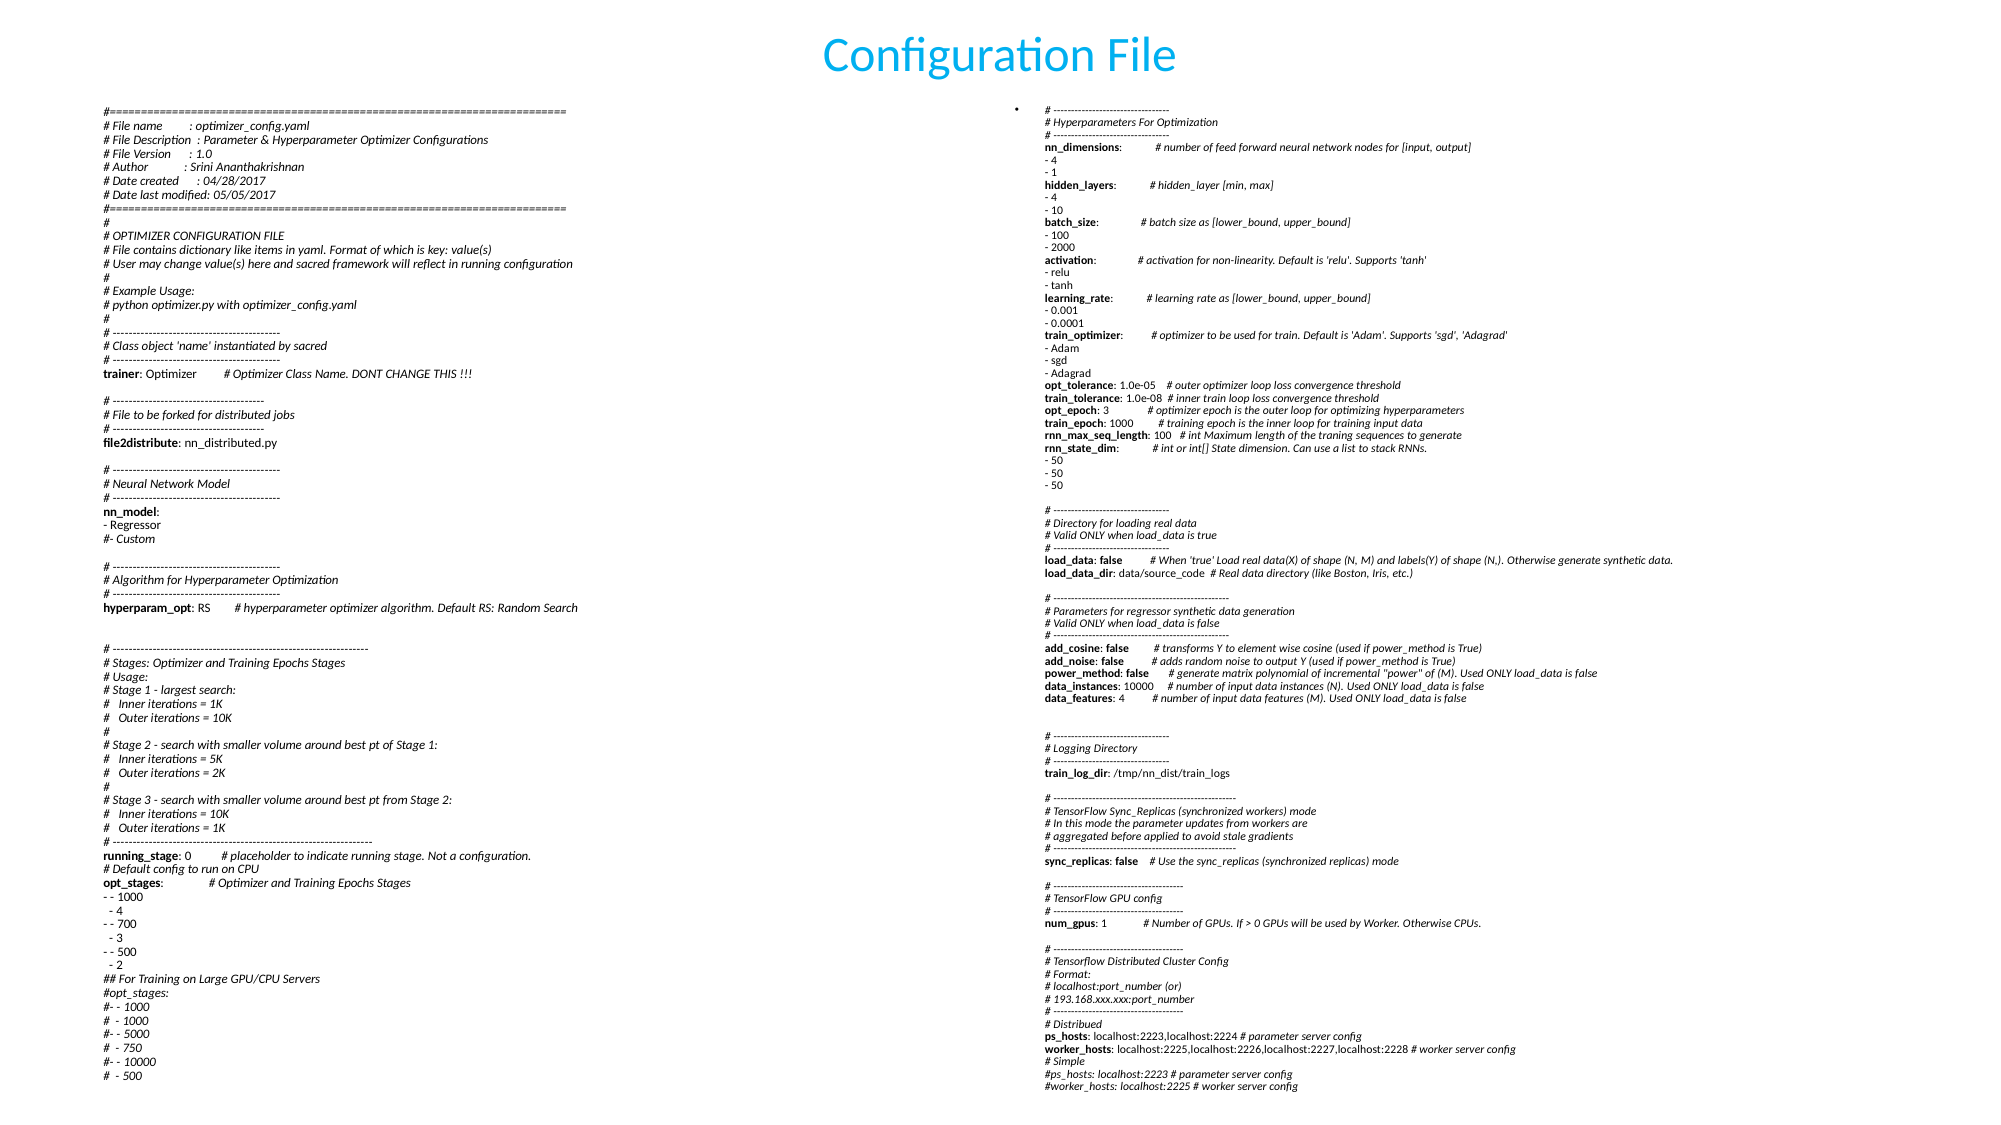

# Configuration File
# --------------------------------- # Hyperparameters For Optimization # --------------------------------- nn_dimensions:            # number of feed forward neural network nodes for [input, output] - 4 - 1 hidden_layers:            # hidden_layer [min, max] - 4 - 10 batch_size:               # batch size as [lower_bound, upper_bound] - 100 - 2000 activation:               # activation for non-linearity. Default is 'relu'. Supports 'tanh' - relu - tanh learning_rate:            # learning rate as [lower_bound, upper_bound] - 0.001 - 0.0001 train_optimizer:          # optimizer to be used for train. Default is 'Adam'. Supports 'sgd', 'Adagrad' - Adam - sgd - Adagrad opt_tolerance: 1.0e-05    # outer optimizer loop loss convergence threshold train_tolerance: 1.0e-08  # inner train loop loss convergence threshold opt_epoch: 3              # optimizer epoch is the outer loop for optimizing hyperparameters train_epoch: 1000         # training epoch is the inner loop for training input data rnn_max_seq_length: 100   # int Maximum length of the traning sequences to generate rnn_state_dim:            # int or int[] State dimension. Can use a list to stack RNNs. - 50 - 50 - 50 # --------------------------------- # Directory for loading real data # Valid ONLY when load_data is true # --------------------------------- load_data: false          # When 'true' Load real data(X) of shape (N, M) and labels(Y) of shape (N,). Otherwise generate synthetic data. load_data_dir: data/source_code  # Real data directory (like Boston, Iris, etc.) # -------------------------------------------------- # Parameters for regressor synthetic data generation # Valid ONLY when load_data is false # -------------------------------------------------- add_cosine: false         # transforms Y to element wise cosine (used if power_method is True) add_noise: false          # adds random noise to output Y (used if power_method is True) power_method: false       # generate matrix polynomial of incremental "power" of (M). Used ONLY load_data is false data_instances: 10000     # number of input data instances (N). Used ONLY load_data is false data_features: 4          # number of input data features (M). Used ONLY load_data is false # --------------------------------- # Logging Directory # --------------------------------- train_log_dir: /tmp/nn_dist/train_logs # ---------------------------------------------------- # TensorFlow Sync_Replicas (synchronized workers) mode # In this mode the parameter updates from workers are # aggregated before applied to avoid stale gradients # ---------------------------------------------------- sync_replicas: false    # Use the sync_replicas (synchronized replicas) mode # ------------------------------------- # TensorFlow GPU config # ------------------------------------- num_gpus: 1             # Number of GPUs. If > 0 GPUs will be used by Worker. Otherwise CPUs. # ------------------------------------- # Tensorflow Distributed Cluster Config # Format: # localhost:port_number (or) # 193.168.xxx.xxx:port_number # ------------------------------------- # Distribued ps_hosts: localhost:2223,localhost:2224 # parameter server config worker_hosts: localhost:2225,localhost:2226,localhost:2227,localhost:2228 # worker server config # Simple #ps_hosts: localhost:2223 # parameter server config #worker_hosts: localhost:2225 # worker server config

#=========================================================================
# File name         : optimizer_config.yaml
# File Description  : Parameter & Hyperparameter Optimizer Configurations
# File Version      : 1.0
# Author            : Srini Ananthakrishnan
# Date created      : 04/28/2017
# Date last modified: 05/05/2017
#=========================================================================
#
# OPTIMIZER CONFIGURATION FILE
# File contains dictionary like items in yaml. Format of which is key: value(s)
# User may change value(s) here and sacred framework will reflect in running configuration
#
# Example Usage:
# python optimizer.py with optimizer_config.yaml
#
# ------------------------------------------
# Class object 'name' instantiated by sacred
# ------------------------------------------
trainer: Optimizer         # Optimizer Class Name. DONT CHANGE THIS !!!
# --------------------------------------
# File to be forked for distributed jobs
# --------------------------------------
file2distribute: nn_distributed.py
# ------------------------------------------
# Neural Network Model
# ------------------------------------------
nn_model:
- Regressor
#- Custom
# ------------------------------------------
# Algorithm for Hyperparameter Optimization
# ------------------------------------------
hyperparam_opt: RS        # hyperparameter optimizer algorithm. Default RS: Random Search
# ----------------------------------------------------------------
# Stages: Optimizer and Training Epochs Stages
# Usage:
# Stage 1 - largest search:
#   Inner iterations = 1K
#   Outer iterations = 10K
#
# Stage 2 - search with smaller volume around best pt of Stage 1:
#   Inner iterations = 5K
#   Outer iterations = 2K
#
# Stage 3 - search with smaller volume around best pt from Stage 2:
#   Inner iterations = 10K
#   Outer iterations = 1K
# -----------------------------------------------------------------
running_stage: 0          # placeholder to indicate running stage. Not a configuration.
# Default config to run on CPU
opt_stages:               # Optimizer and Training Epochs Stages
- - 1000
  - 4
- - 700
  - 3
- - 500
  - 2
## For Training on Large GPU/CPU Servers
#opt_stages:
#- - 1000
#  - 1000
#- - 5000
#  - 750
#- - 10000
#  - 500